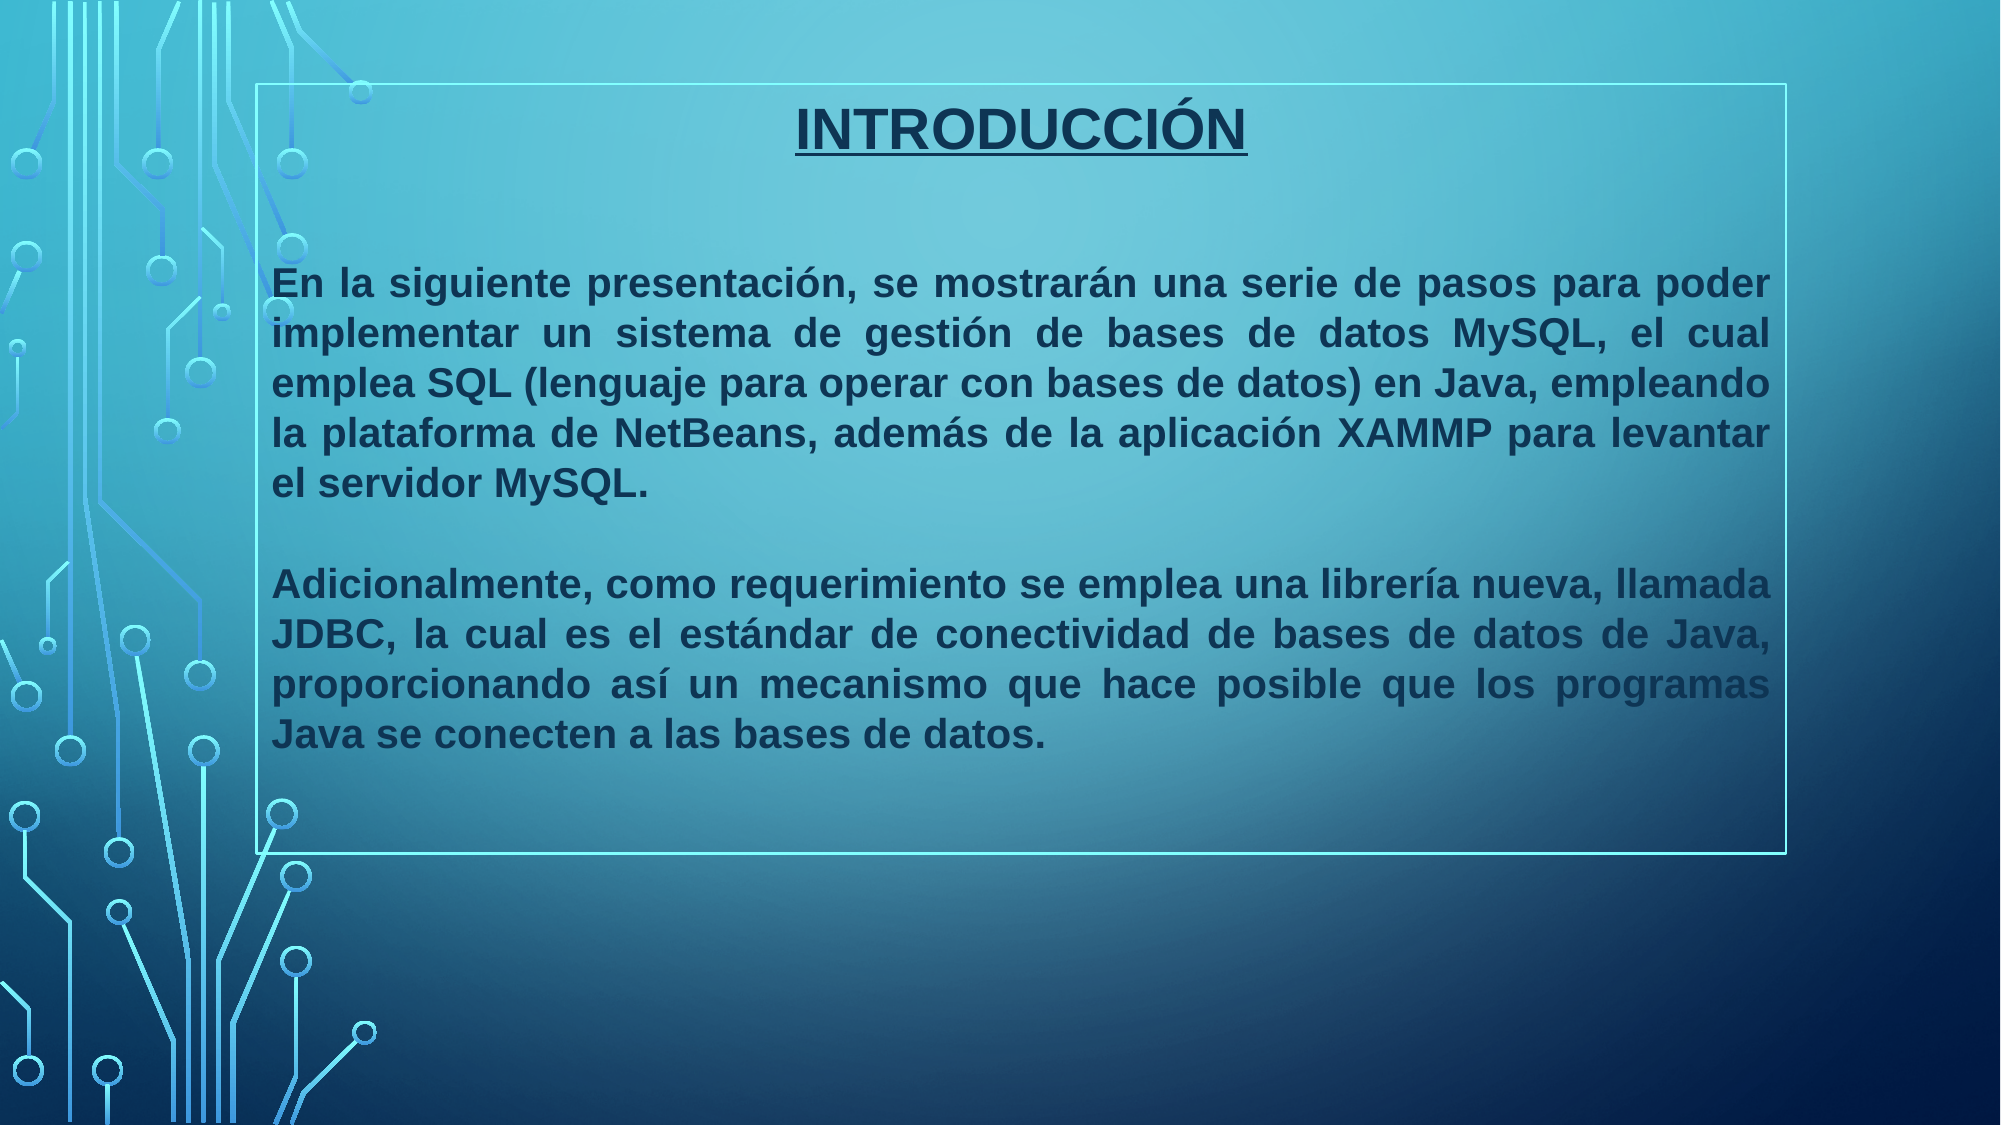

INTRODUCCIÓN

En la siguiente presentación, se mostrarán una serie de pasos para poder implementar un sistema de gestión de bases de datos MySQL, el cual emplea SQL (lenguaje para operar con bases de datos) en Java, empleando la plataforma de NetBeans, además de la aplicación XAMMP para levantar el servidor MySQL.

Adicionalmente, como requerimiento se emplea una librería nueva, llamada JDBC, la cual es el estándar de conectividad de bases de datos de Java, proporcionando así un mecanismo que hace posible que los programas Java se conecten a las bases de datos.